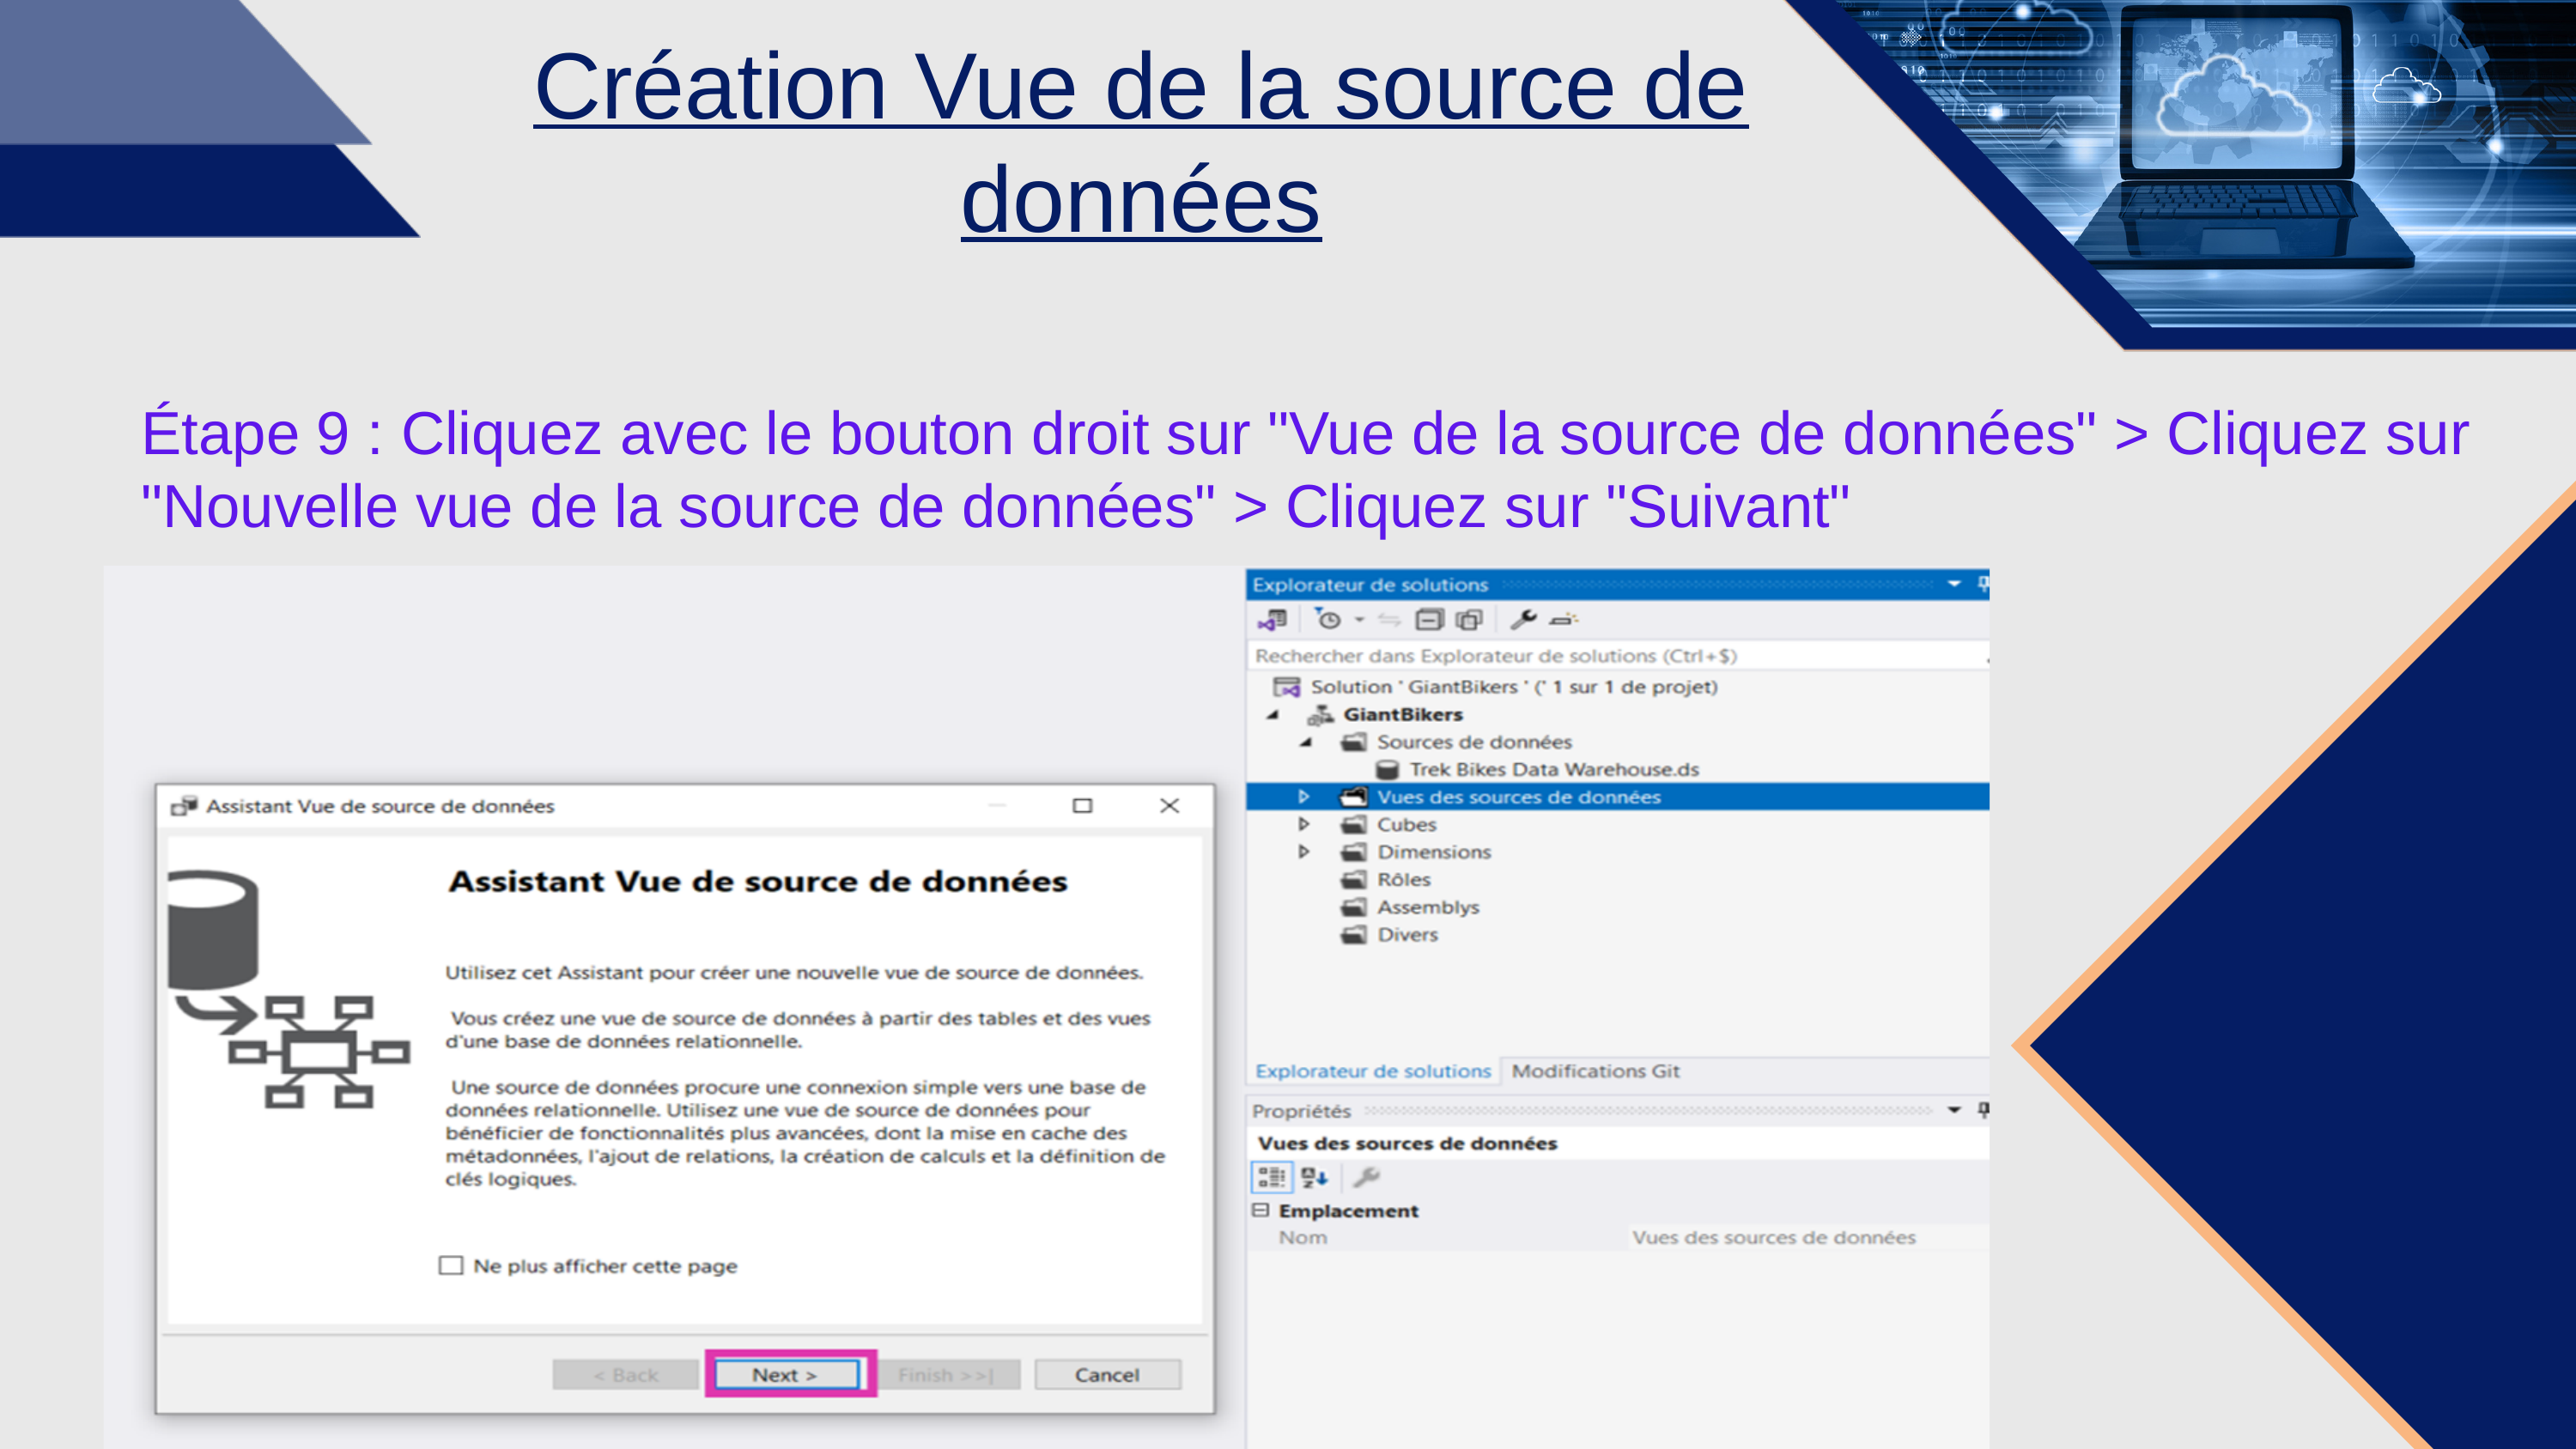

Création Vue de la source de données
Étape 9 : Cliquez avec le bouton droit sur "Vue de la source de données" > Cliquez sur "Nouvelle vue de la source de données" > Cliquez sur "Suivant"